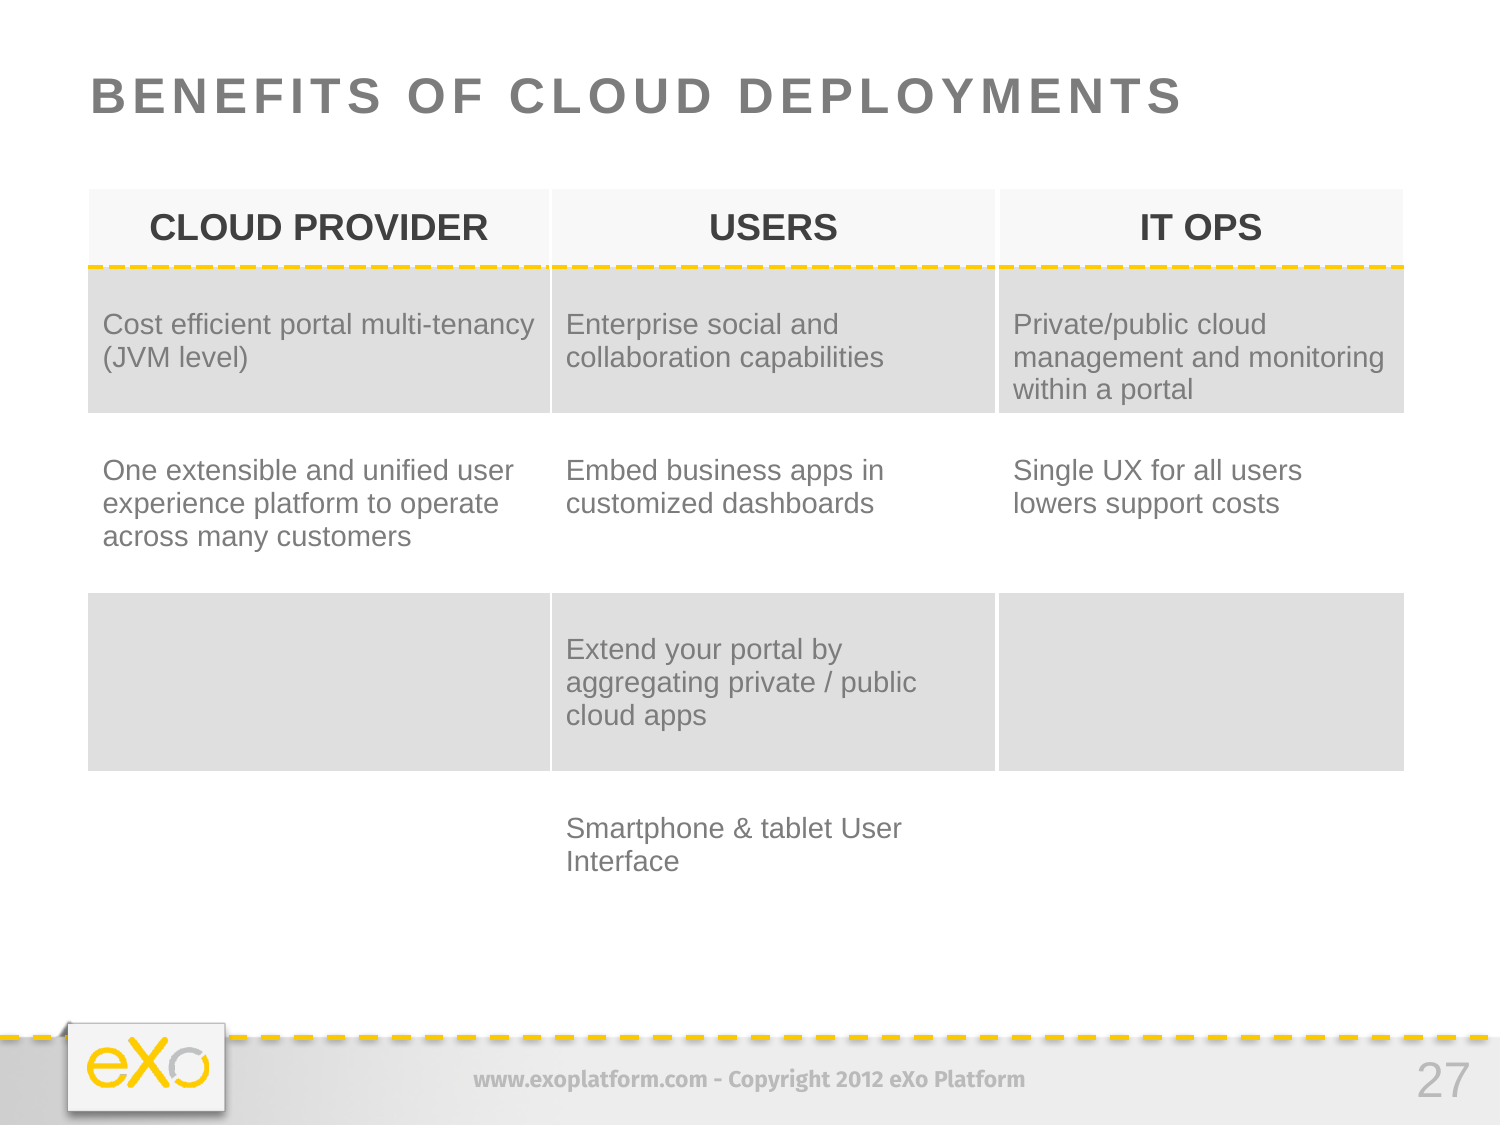

# Benefits of Cloud Deployments
| CLOUD PROVIDER |
| --- |
| Cost efficient portal multi-tenancy (JVM level) |
| One extensible and unified user experience platform to operate across many customers |
|  |
|  |
| USERS |
| --- |
| Enterprise social and collaboration capabilities |
| Embed business apps in customized dashboards |
| Extend your portal by aggregating private / public cloud apps |
| Smartphone & tablet User Interface |
| IT OPS |
| --- |
| Private/public cloud management and monitoring within a portal |
| Single UX for all users lowers support costs |
|  |
|  |